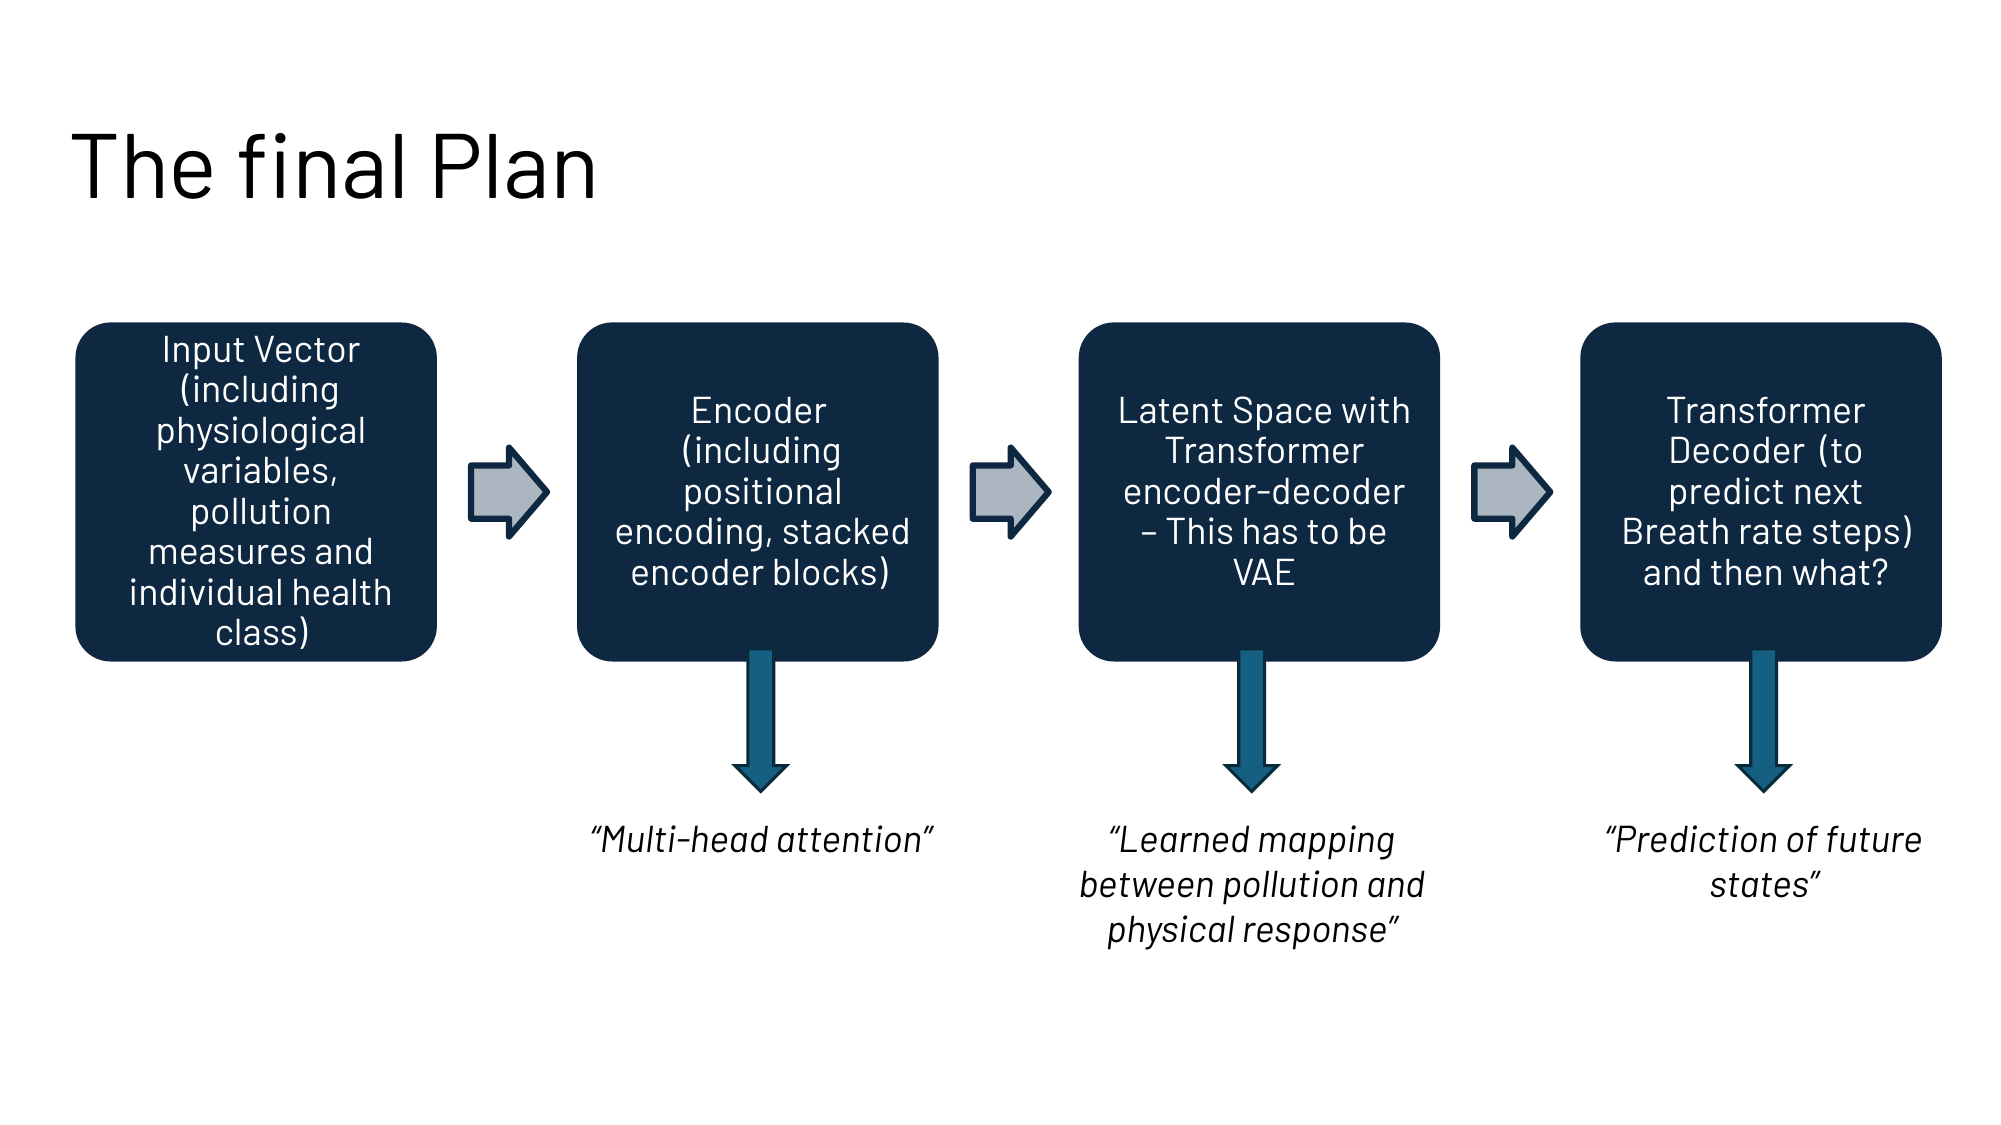

Input Vector (including physiological variables, pollution measures and individual health class)

Encoder  (including positional encoding, stacked encoder blocks)

Latent Space with Transformer encoder-decoder – This has to be VAE

Transformer Decoder  (to predict next Breath rate steps) and then what?
# The final Plan

“Multi-head attention”
“Learned mapping between pollution and physical response”
“Prediction of future states”